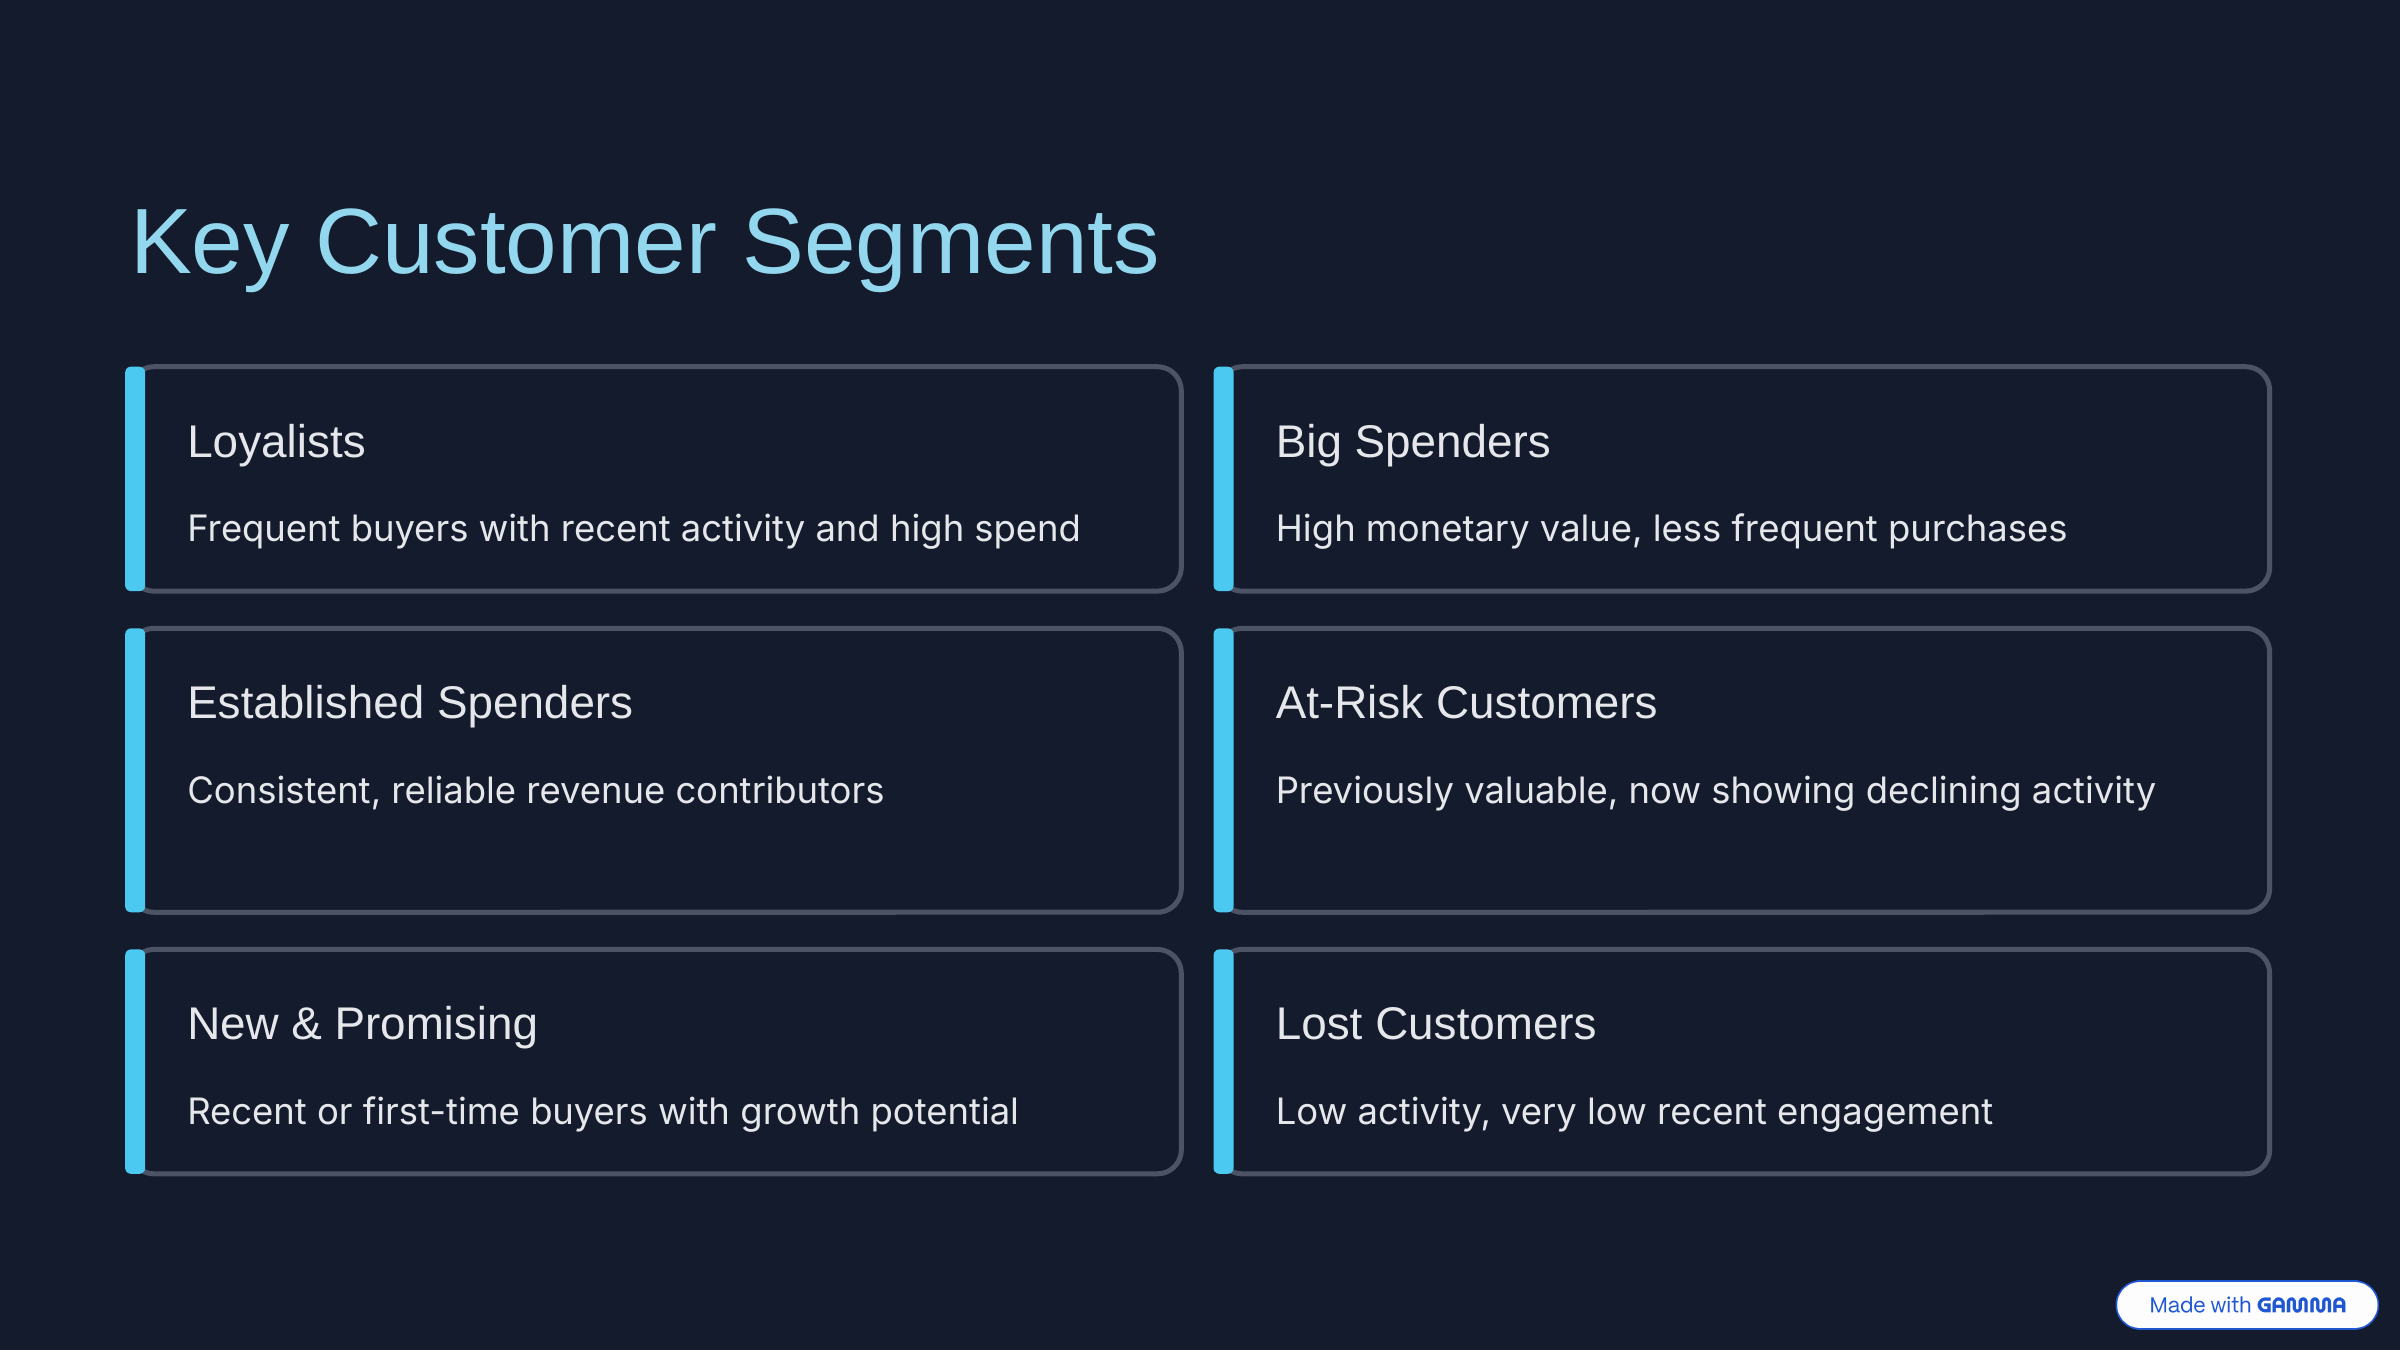

Key Customer Segments

Loyalists
Big Spenders
Frequent buyers with recent activity and high spend
High monetary value, less frequent purchases

Established Spenders
At-Risk Customers
Consistent, reliable revenue contributors
Previously valuable, now showing declining activity

New & Promising
Lost Customers
Recent or first-time buyers with growth potential
Low activity, very low recent engagement